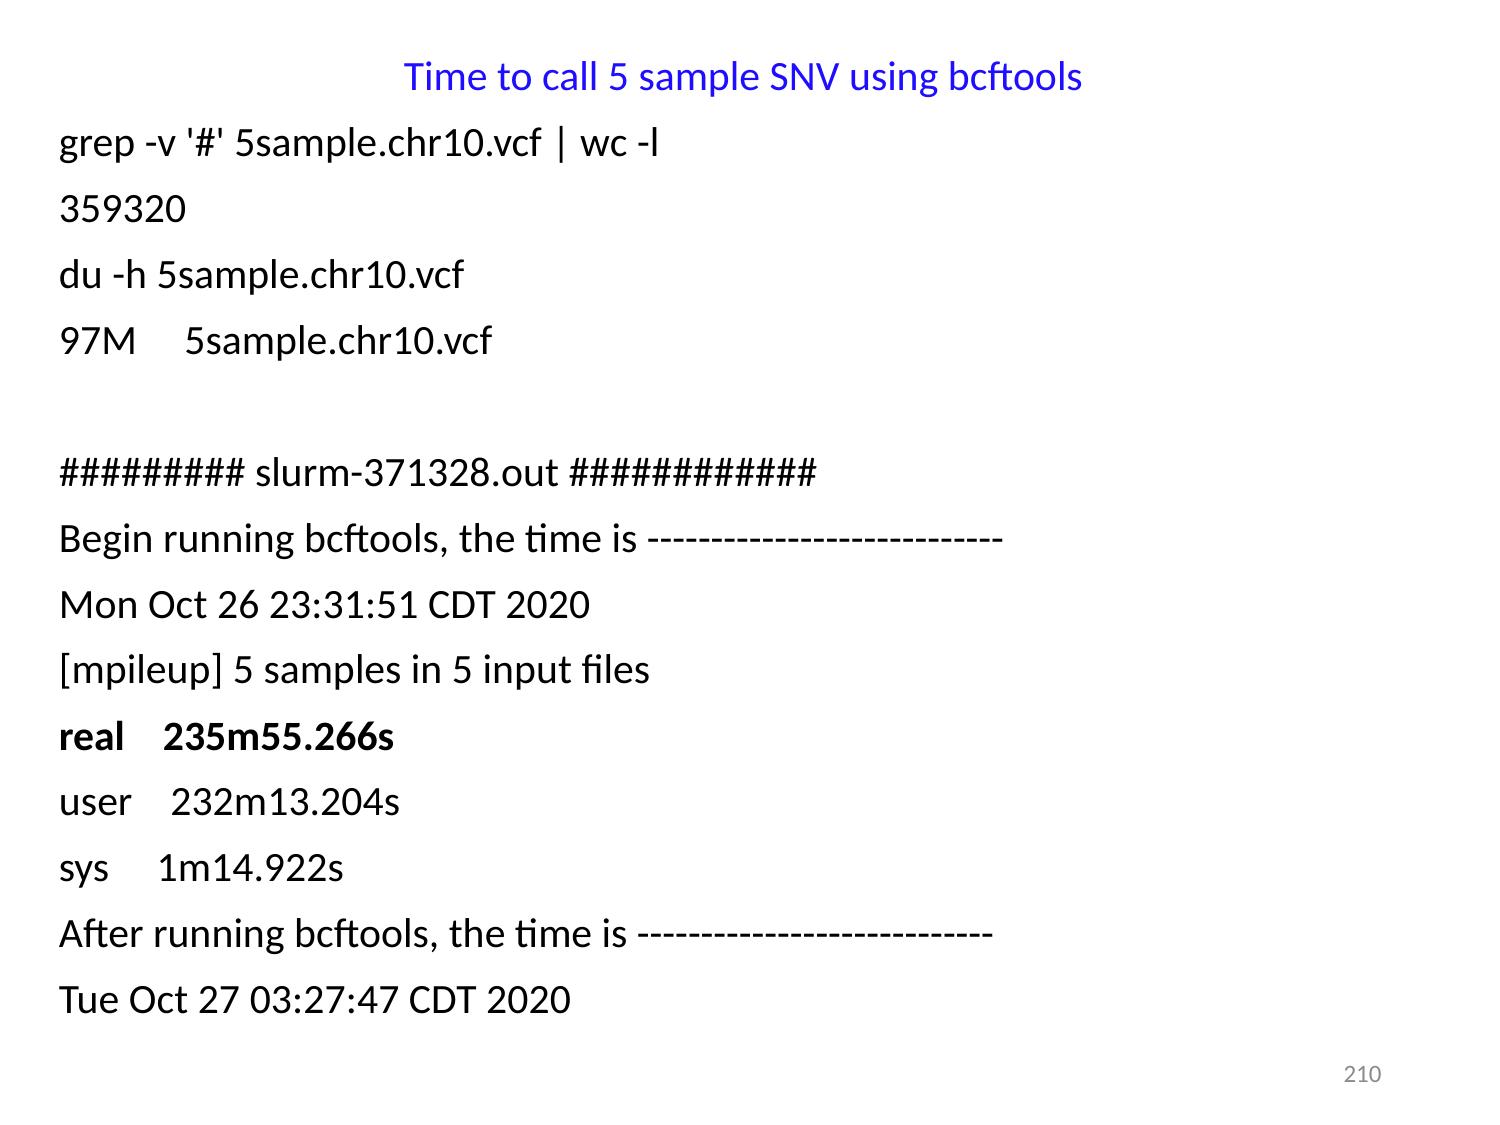

Time to call 5 sample SNV using bcftools
grep -v '#' 5sample.chr10.vcf | wc -l
359320
du -h 5sample.chr10.vcf
97M     5sample.chr10.vcf

######### slurm-371328.out ############
Begin running bcftools, the time is ----------------------------
Mon Oct 26 23:31:51 CDT 2020
[mpileup] 5 samples in 5 input files
real    235m55.266s
user    232m13.204s
sys     1m14.922s
After running bcftools, the time is ----------------------------
Tue Oct 27 03:27:47 CDT 2020
210